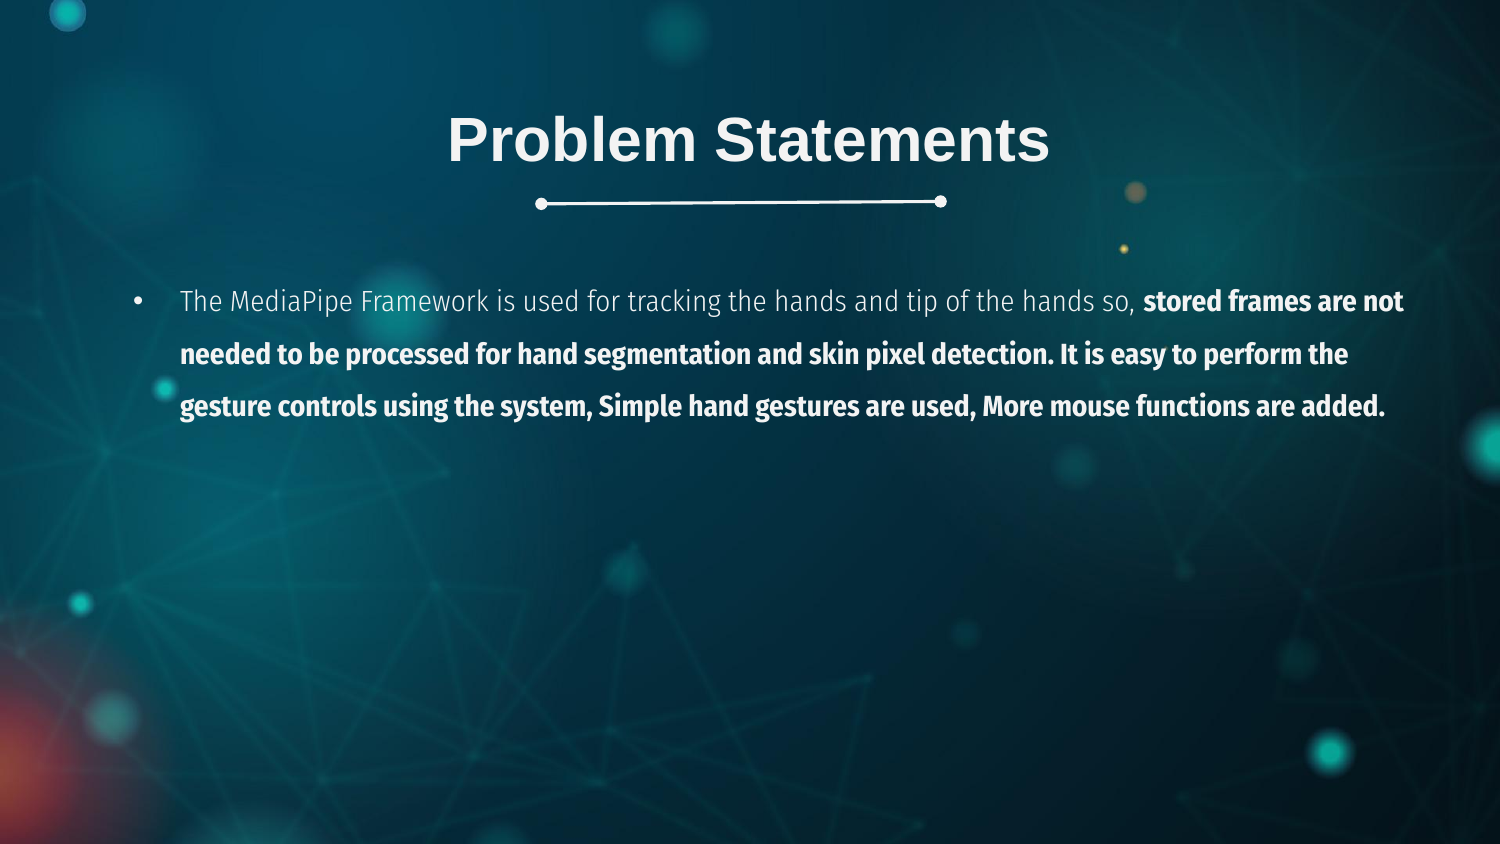

Problem Statements
The MediaPipe Framework is used for tracking the hands and tip of the hands so, stored frames are not needed to be processed for hand segmentation and skin pixel detection. It is easy to perform the gesture controls using the system, Simple hand gestures are used, More mouse functions are added.